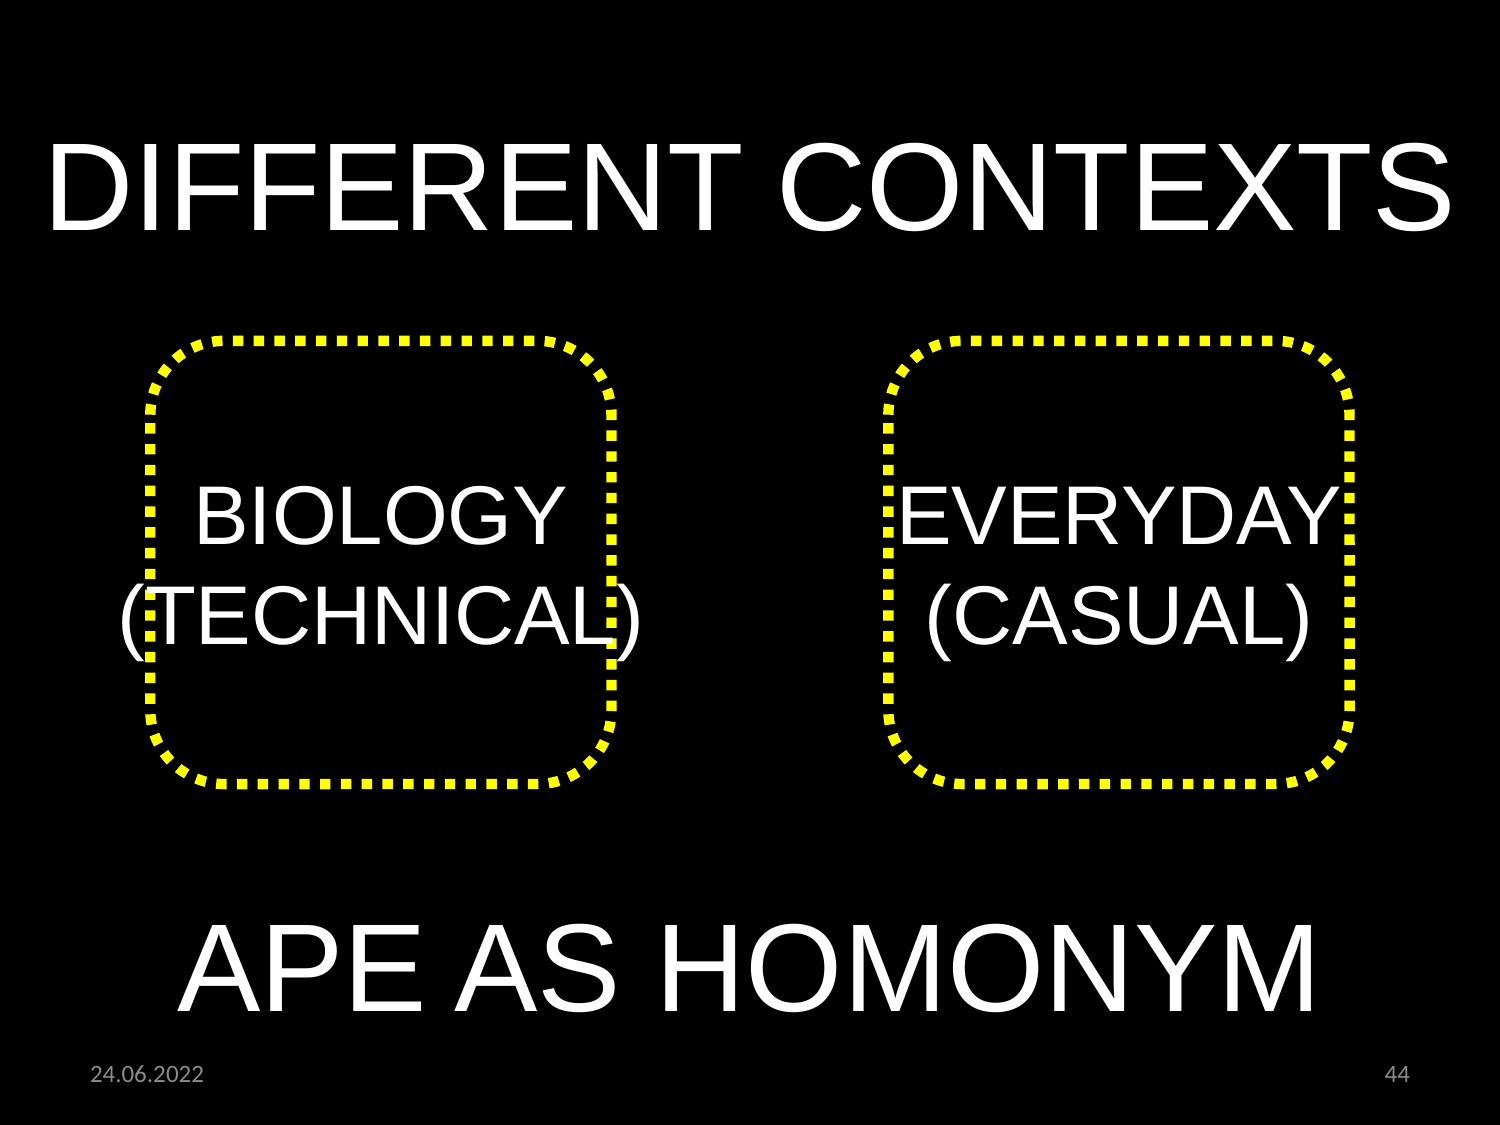

DIFFERENT CONTEXTS

BIOLOGY
(TECHNICAL)
EVERYDAY
(CASUAL)
APE AS HOMONYM
24.06.2022
44